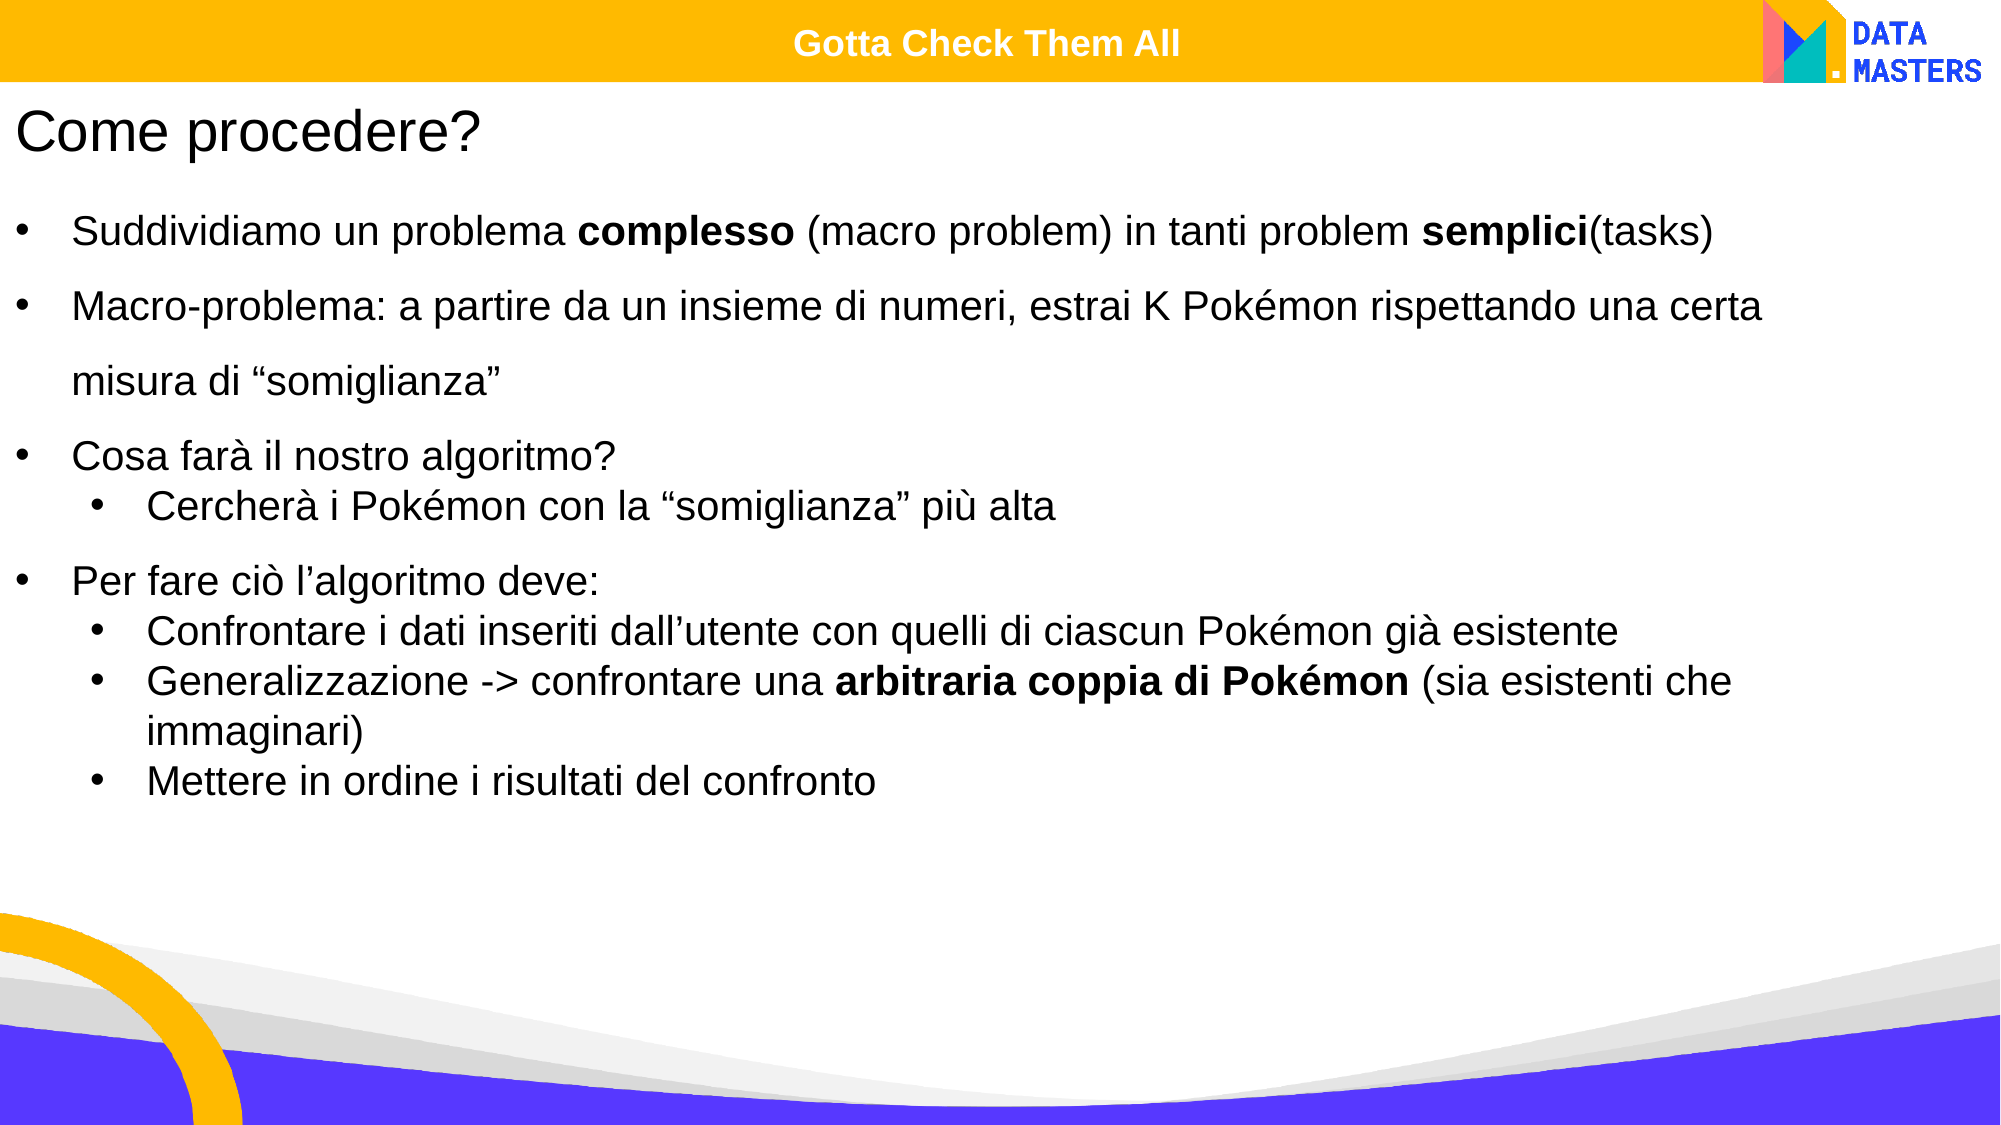

Gotta Check Them All
Come procedere?
Suddividiamo un problema complesso (macro problem) in tanti problem semplici(tasks)
Macro-problema: a partire da un insieme di numeri, estrai K Pokémon rispettando una certa misura di “somiglianza”
Cosa farà il nostro algoritmo?
Cercherà i Pokémon con la “somiglianza” più alta
Per fare ciò l’algoritmo deve:
Confrontare i dati inseriti dall’utente con quelli di ciascun Pokémon già esistente
Generalizzazione -> confrontare una arbitraria coppia di Pokémon (sia esistenti che immaginari)
Mettere in ordine i risultati del confronto